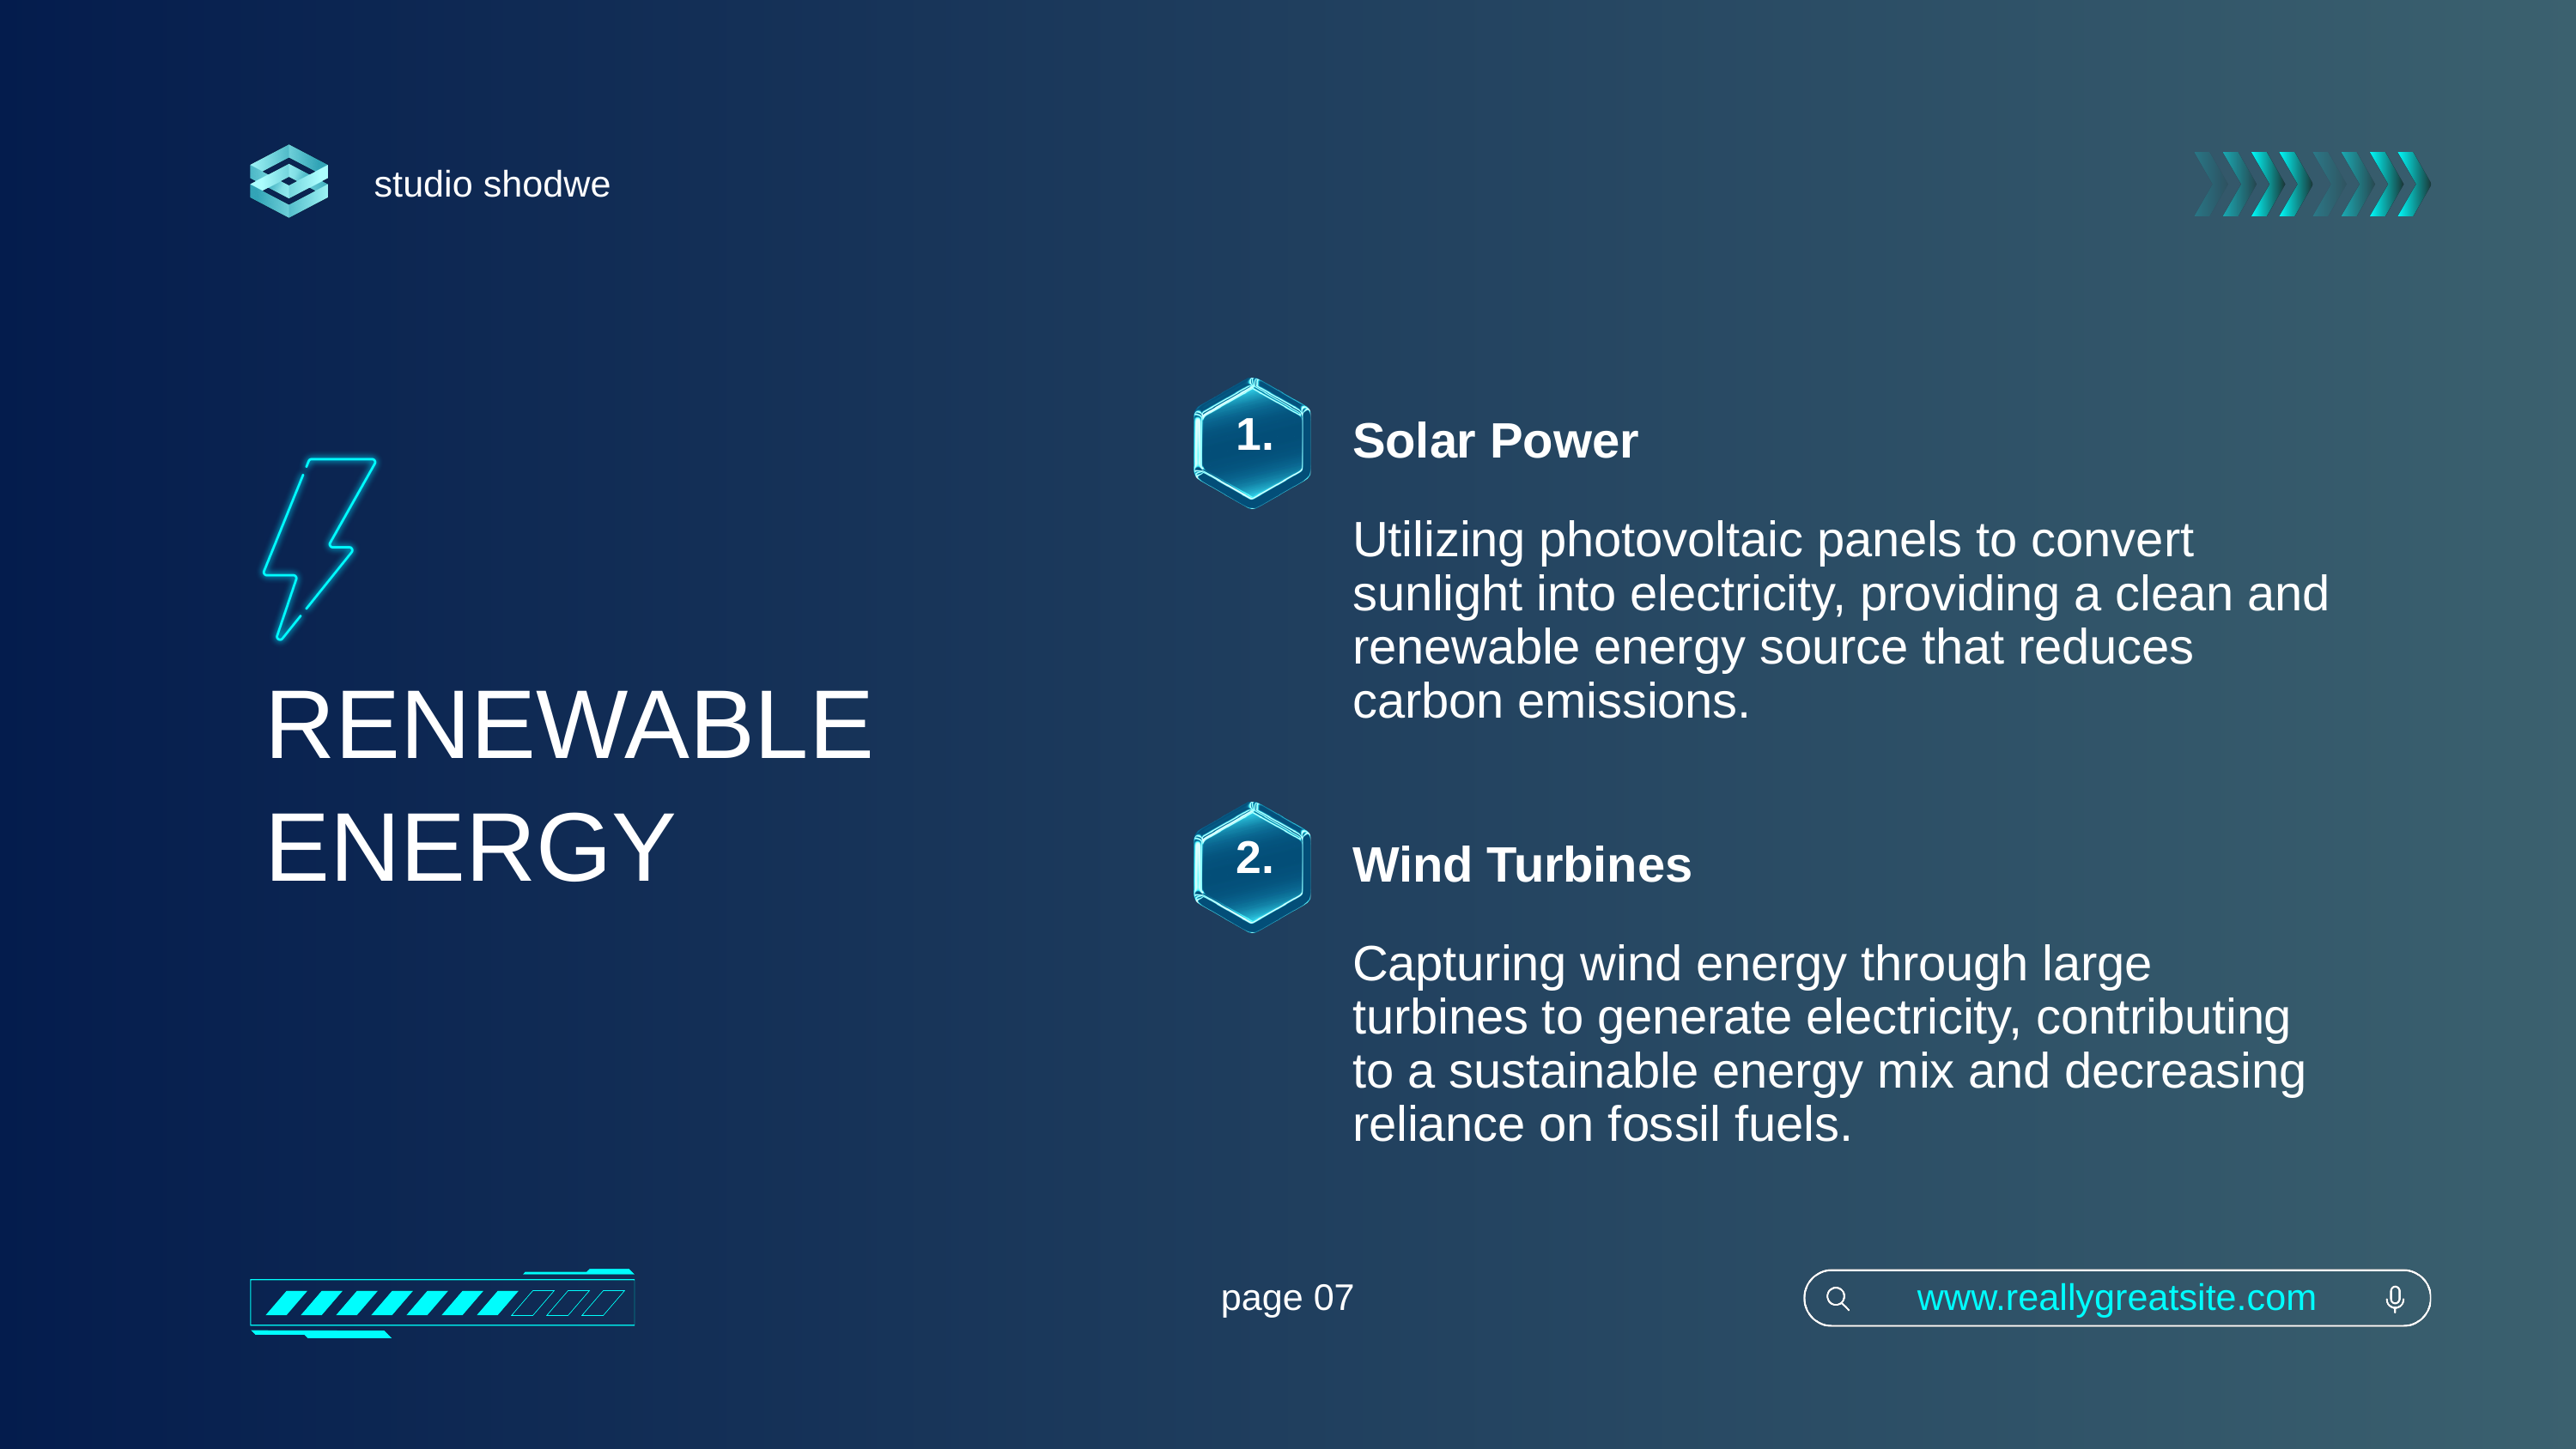

studio shodwe

1.
Solar Power

Utilizing photovoltaic panels to convert sunlight into electricity, providing a clean and renewable energy source that reduces carbon emissions.
RENEWABLE ENERGY

2.
Wind Turbines
Capturing wind energy through large turbines to generate electricity, contributing to a sustainable energy mix and decreasing reliance on fossil fuels.

page 07
www.reallygreatsite.com